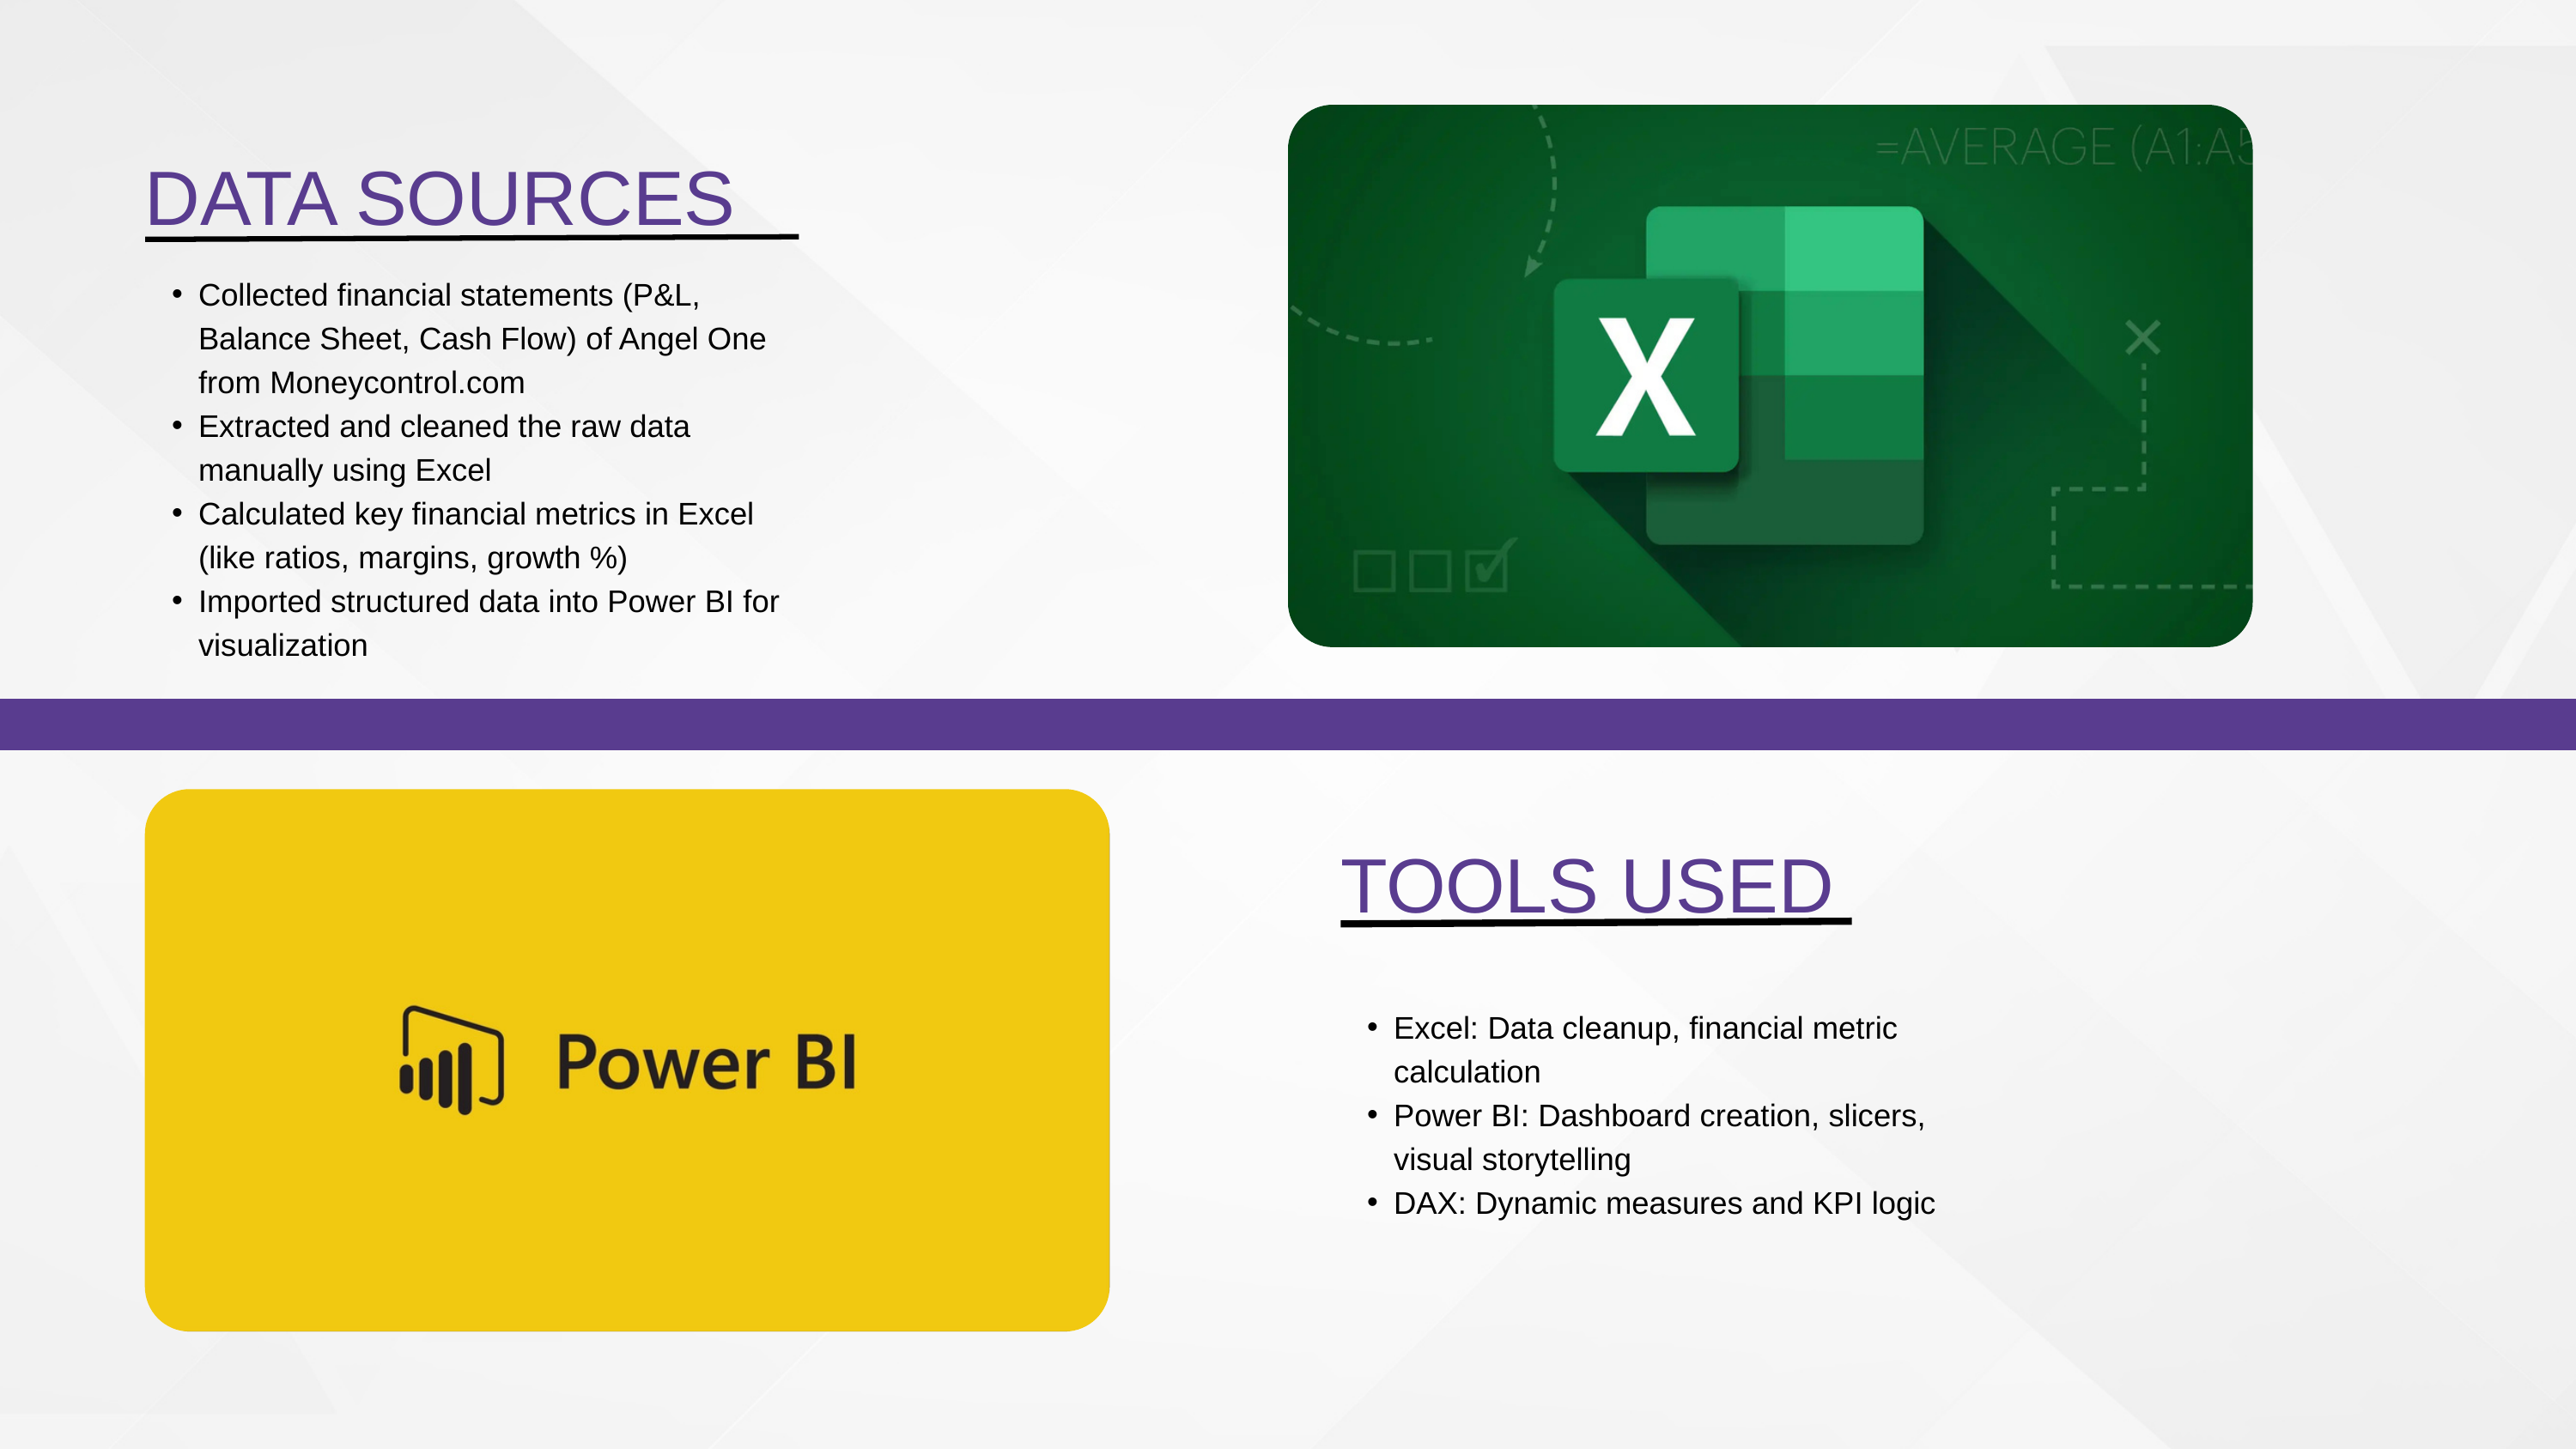

DATA SOURCES

Collected financial statements (P&L, Balance Sheet, Cash Flow) of Angel One from Moneycontrol.com
Extracted and cleaned the raw data manually using Excel
Calculated key financial metrics in Excel (like ratios, margins, growth %)
Imported structured data into Power BI for visualization

TOOLS USED

Excel: Data cleanup, financial metric calculation
Power BI: Dashboard creation, slicers, visual storytelling
DAX: Dynamic measures and KPI logic